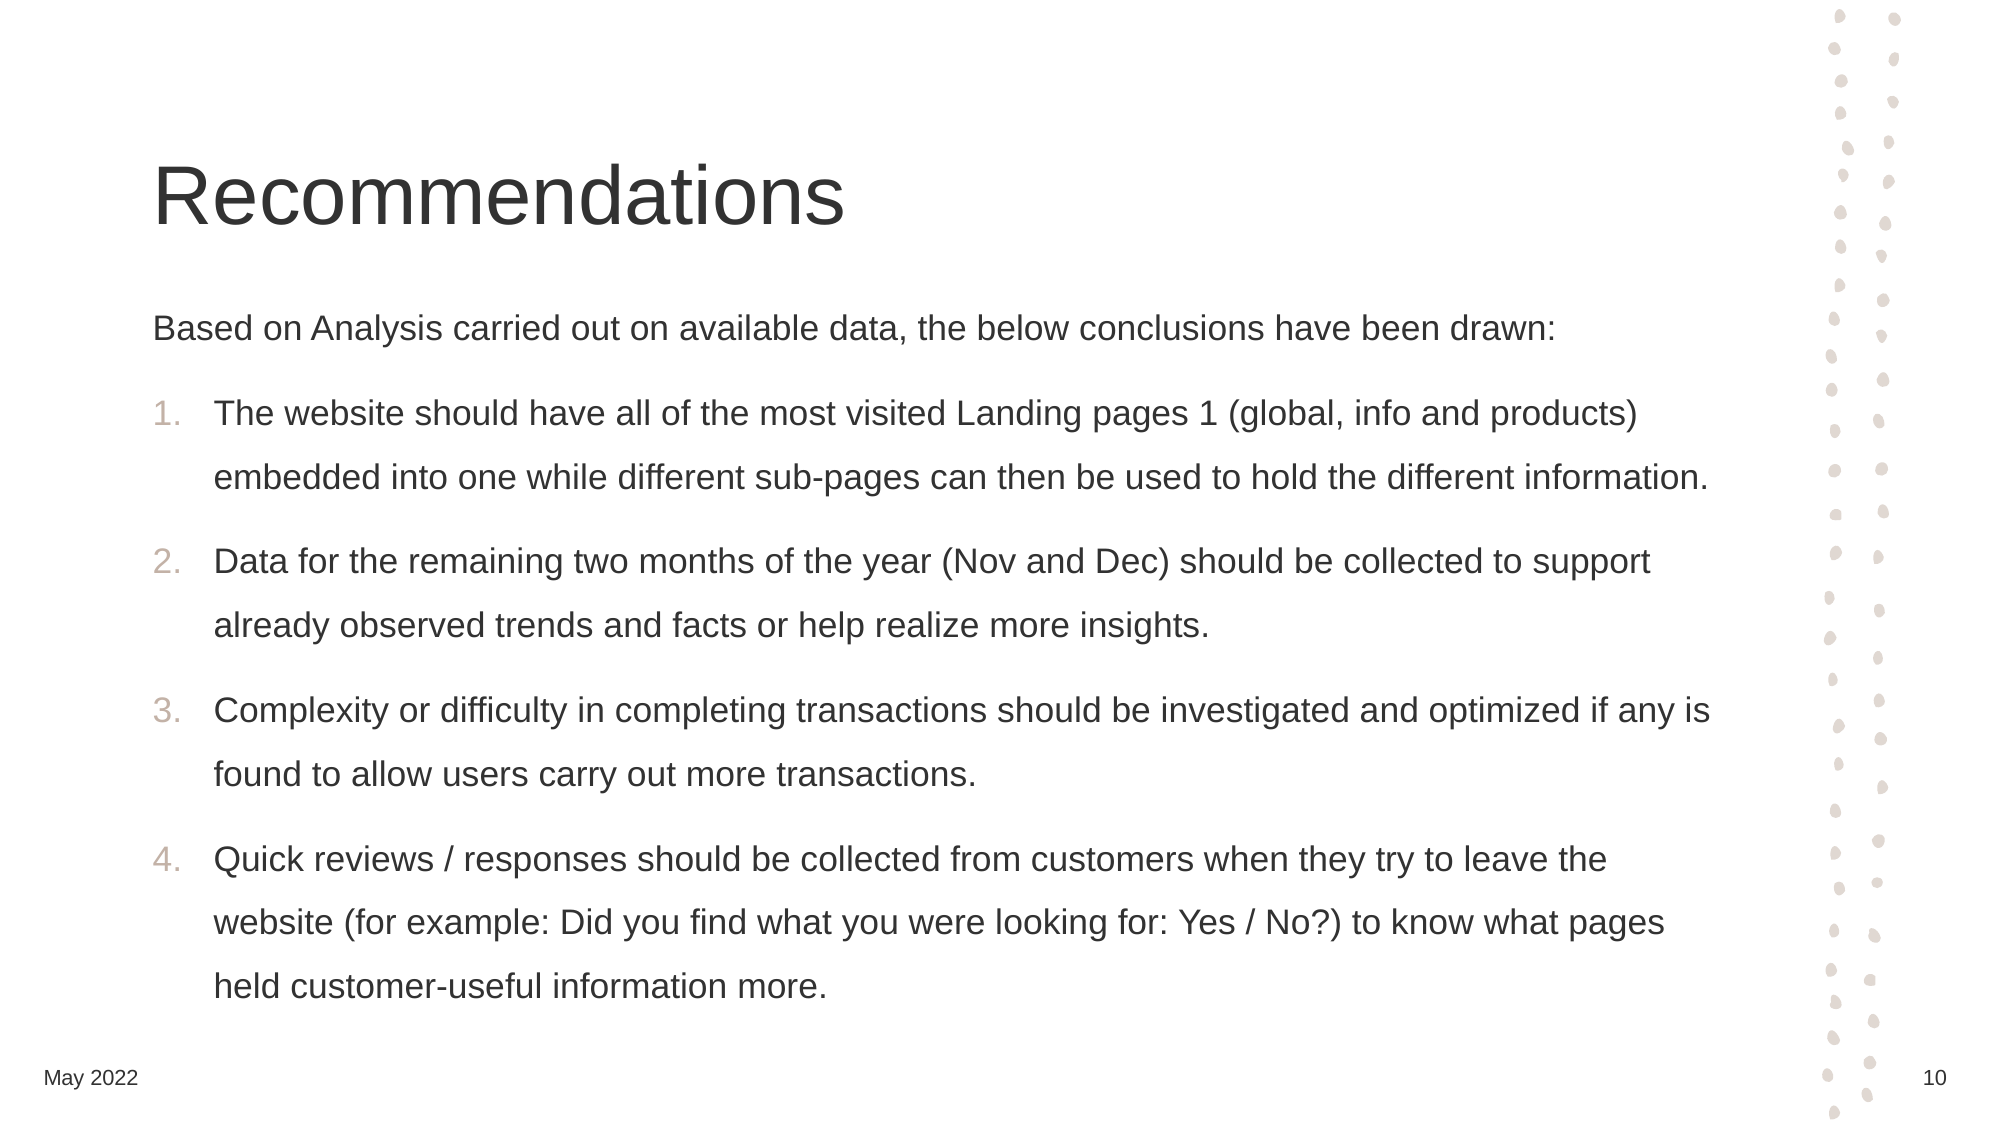

# Recommendations
Based on Analysis carried out on available data, the below conclusions have been drawn:
The website should have all of the most visited Landing pages 1 (global, info and products) embedded into one while different sub-pages can then be used to hold the different information.
Data for the remaining two months of the year (Nov and Dec) should be collected to support already observed trends and facts or help realize more insights.
Complexity or difficulty in completing transactions should be investigated and optimized if any is found to allow users carry out more transactions.
Quick reviews / responses should be collected from customers when they try to leave the website (for example: Did you find what you were looking for: Yes / No?) to know what pages held customer-useful information more.

May 2022
10